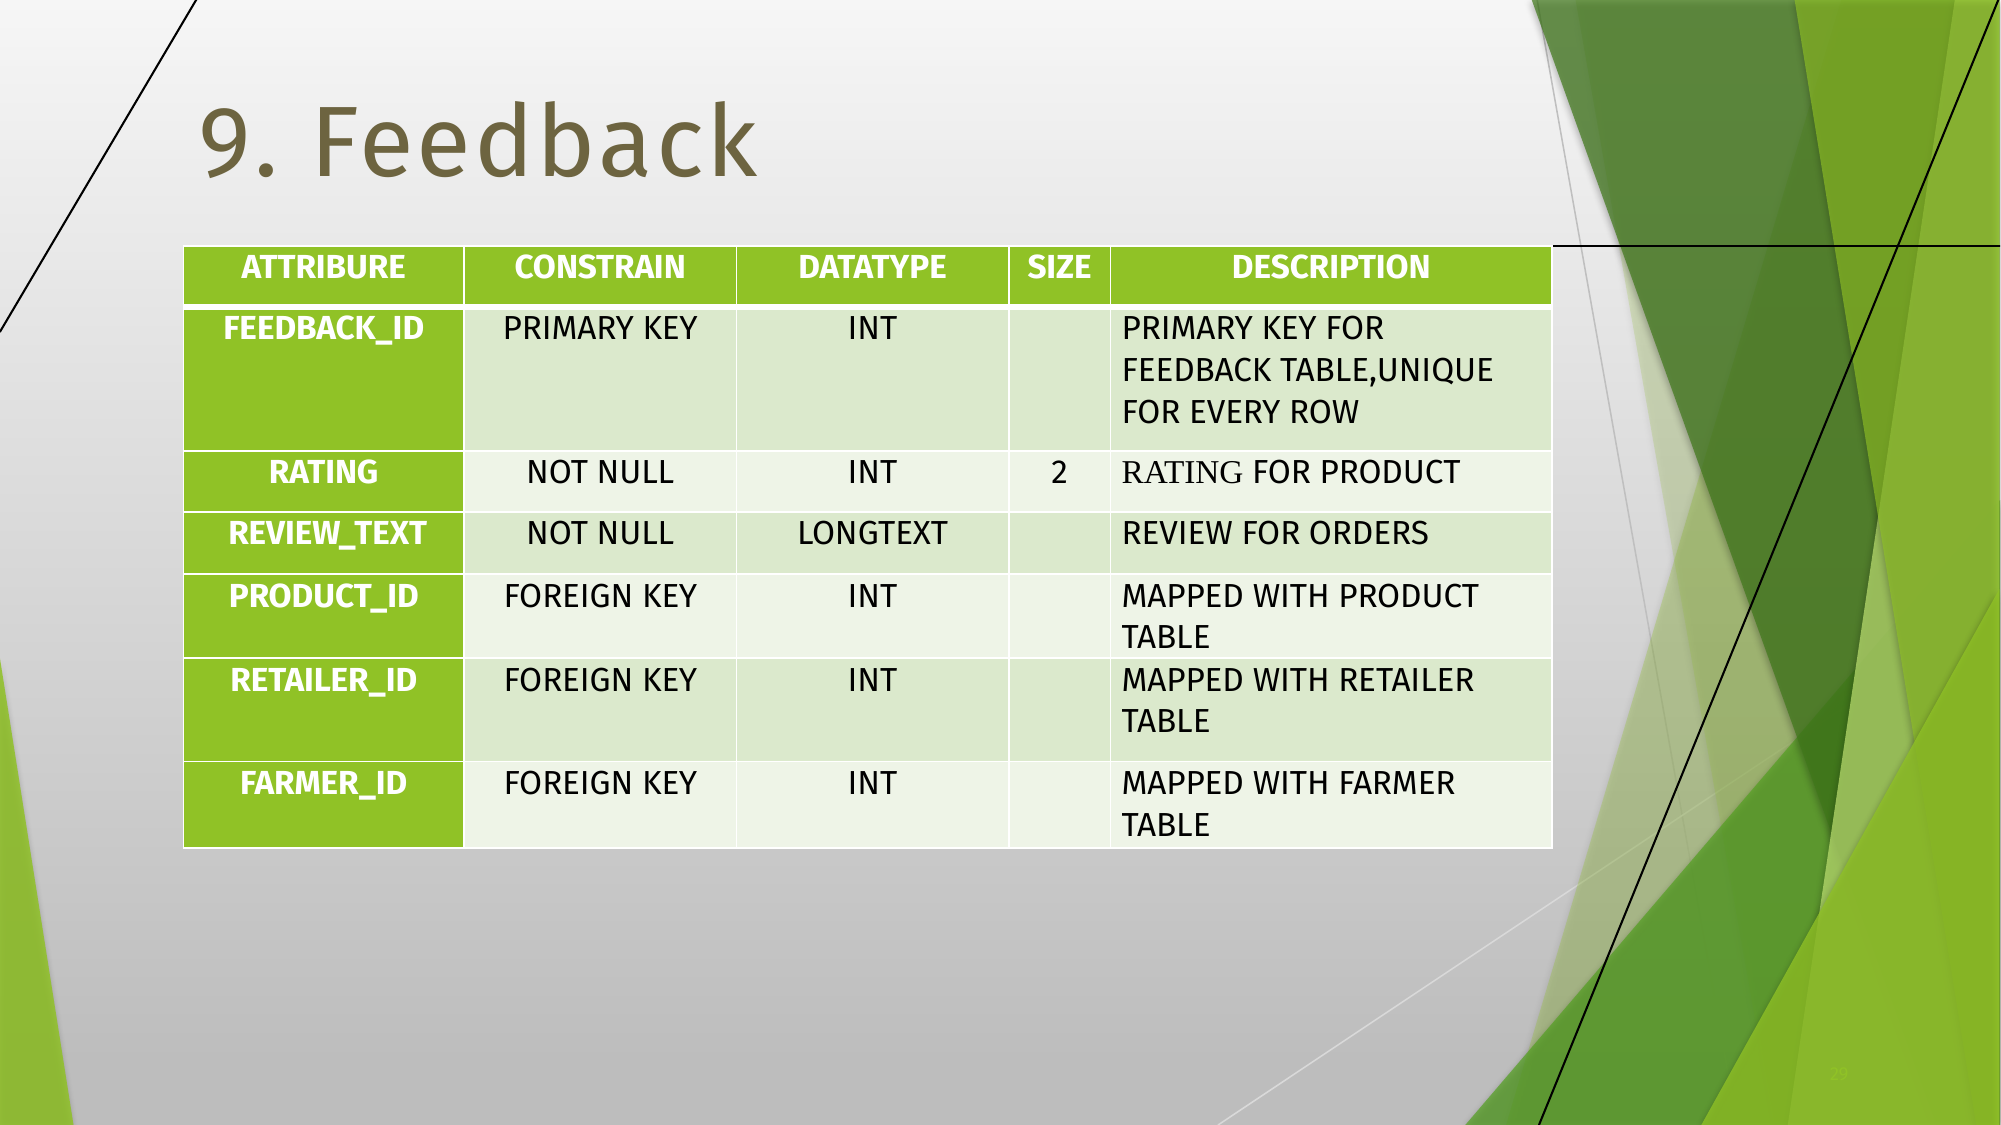

# 9. Feedback
| ATTRIBURE | CONSTRAIN | DATATYPE | SIZE | DESCRIPTION |
| --- | --- | --- | --- | --- |
| FEEDBACK\_ID | PRIMARY KEY | INT |  | PRIMARY KEY FOR FEEDBACK TABLE,UNIQUE FOR EVERY ROW |
| RATING | NOT NULL | INT | 2 | RATING FOR PRODUCT |
| REVIEW\_TEXT | NOT NULL | LONGTEXT |  | REVIEW FOR ORDERS |
| PRODUCT\_ID | FOREIGN KEY | INT |  | MAPPED WITH PRODUCT TABLE |
| RETAILER\_ID | FOREIGN KEY | INT |  | MAPPED WITH RETAILER TABLE |
| FARMER\_ID | FOREIGN KEY | INT |  | MAPPED WITH FARMER TABLE |
29